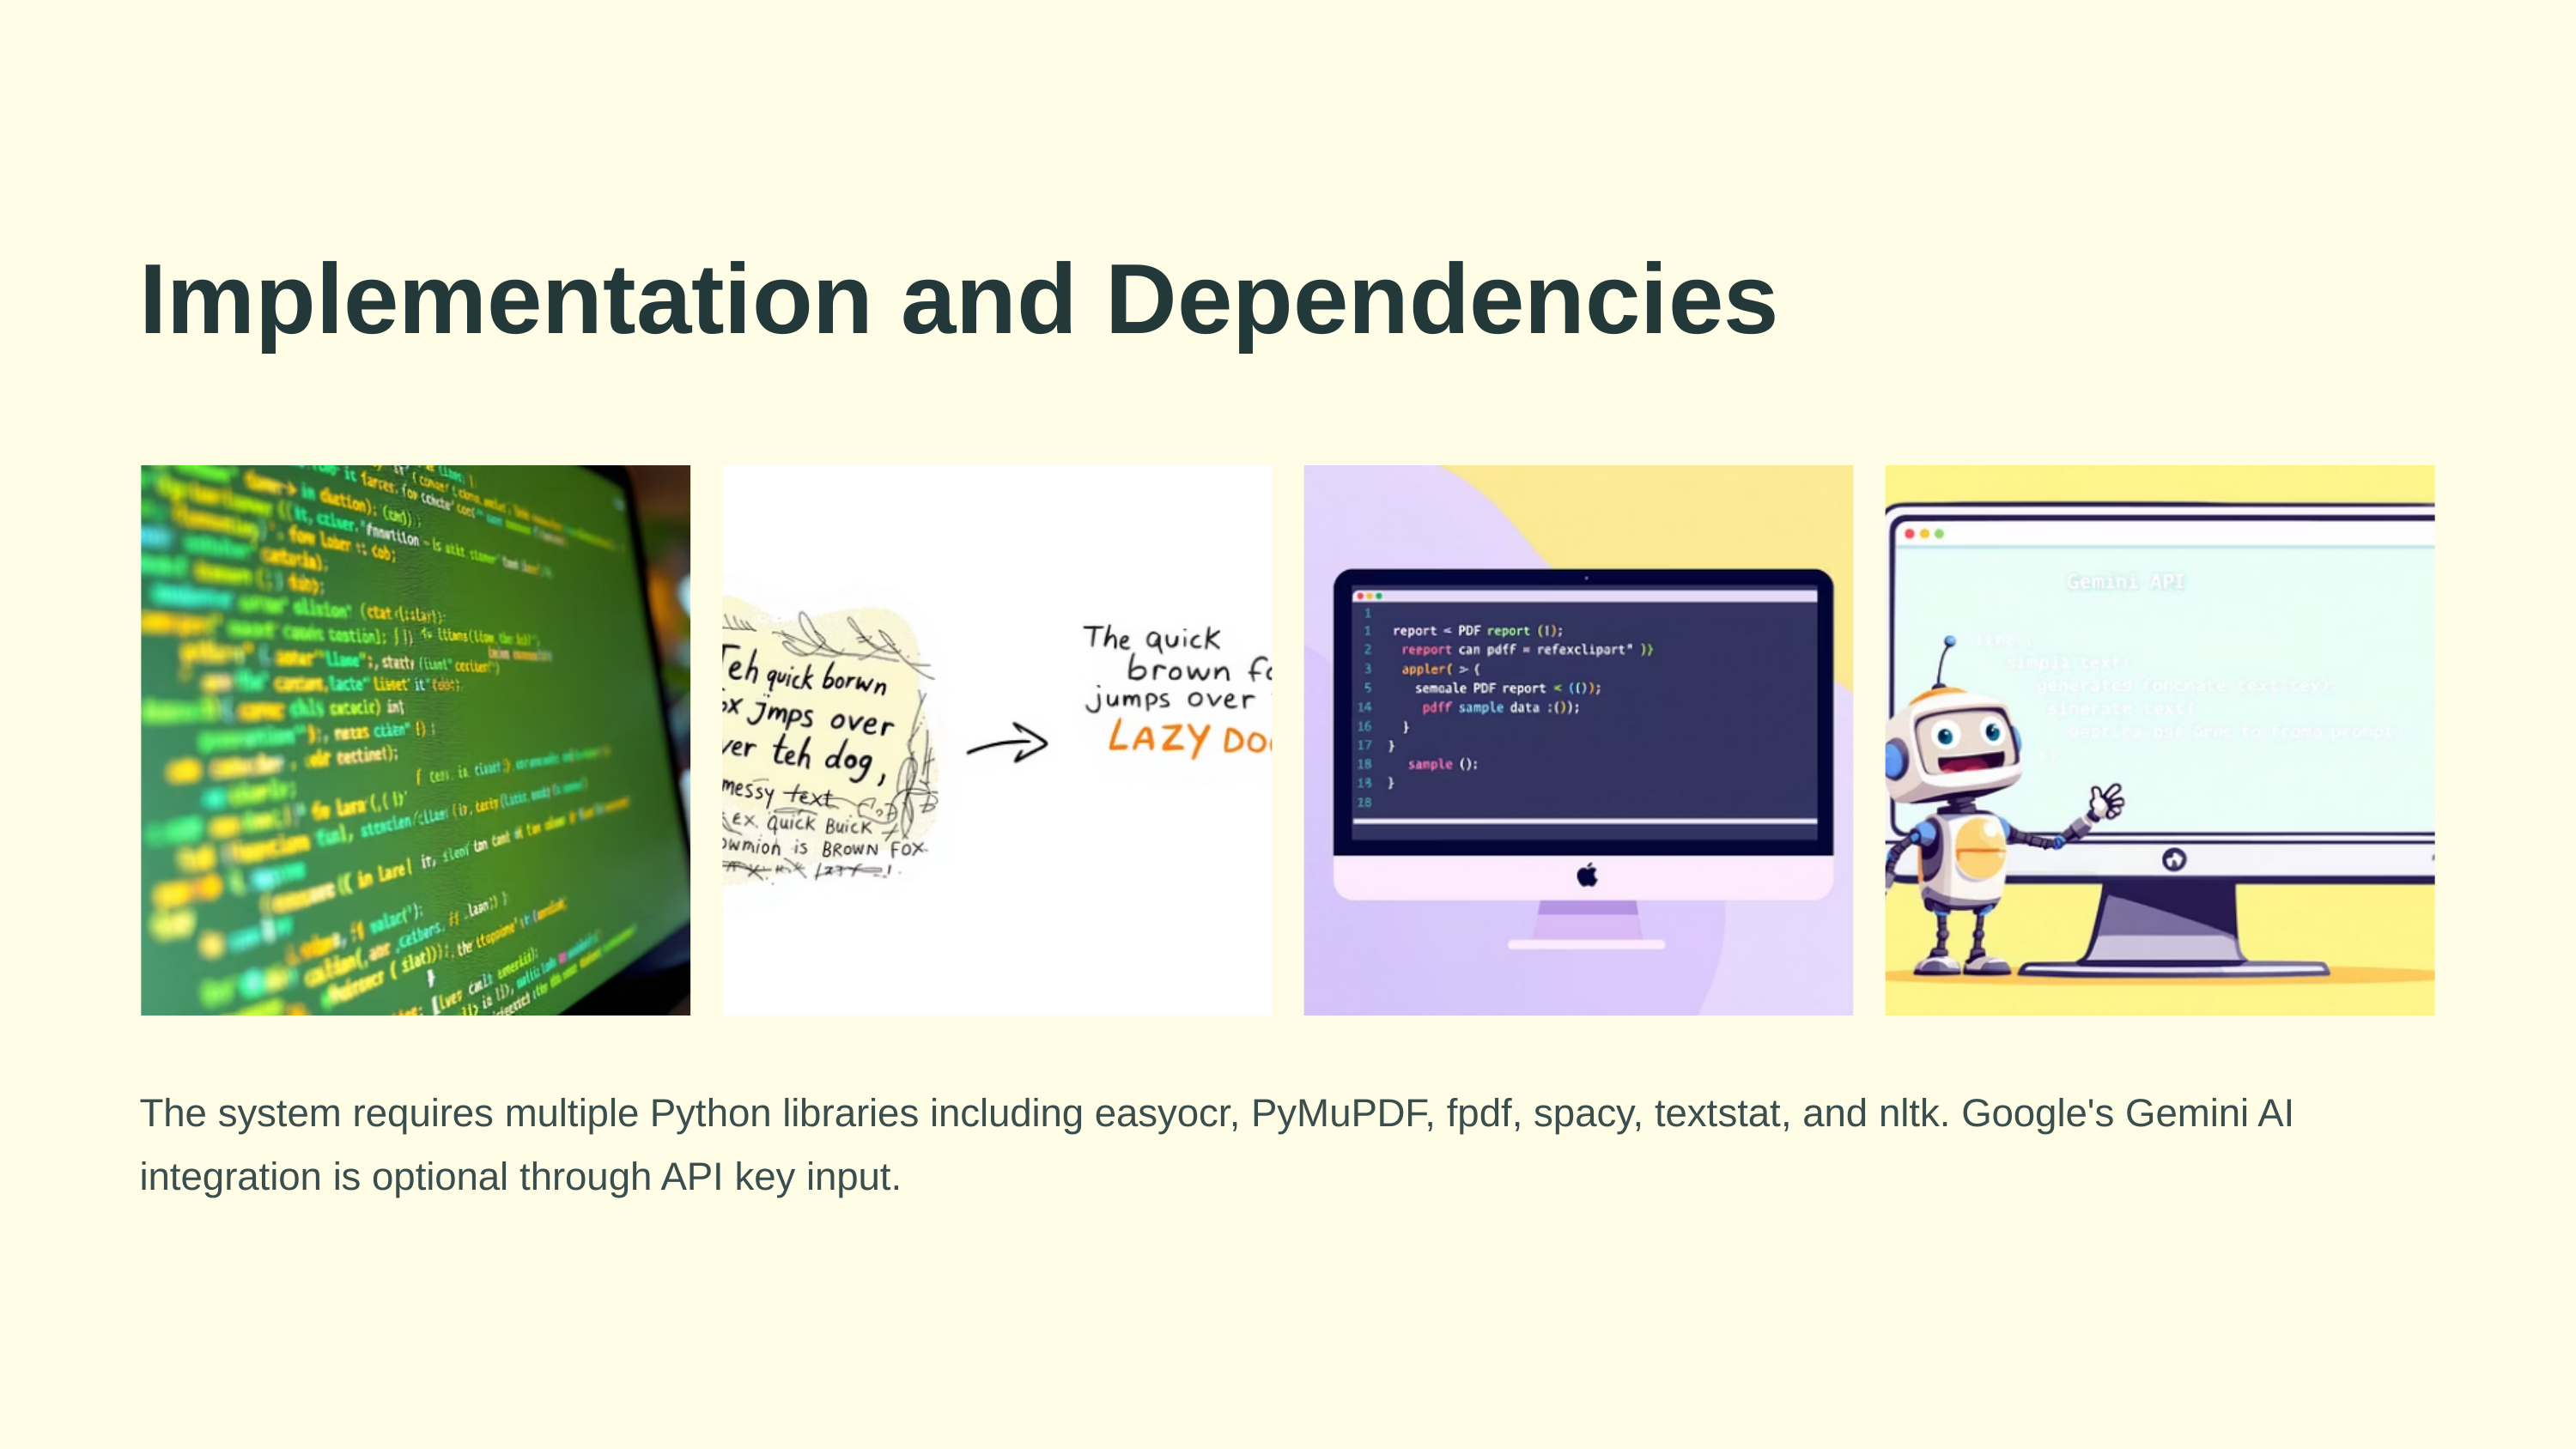

Implementation and Dependencies

The system requires multiple Python libraries including easyocr, PyMuPDF, fpdf, spacy, textstat, and nltk. Google's Gemini AI integration is optional through API key input.